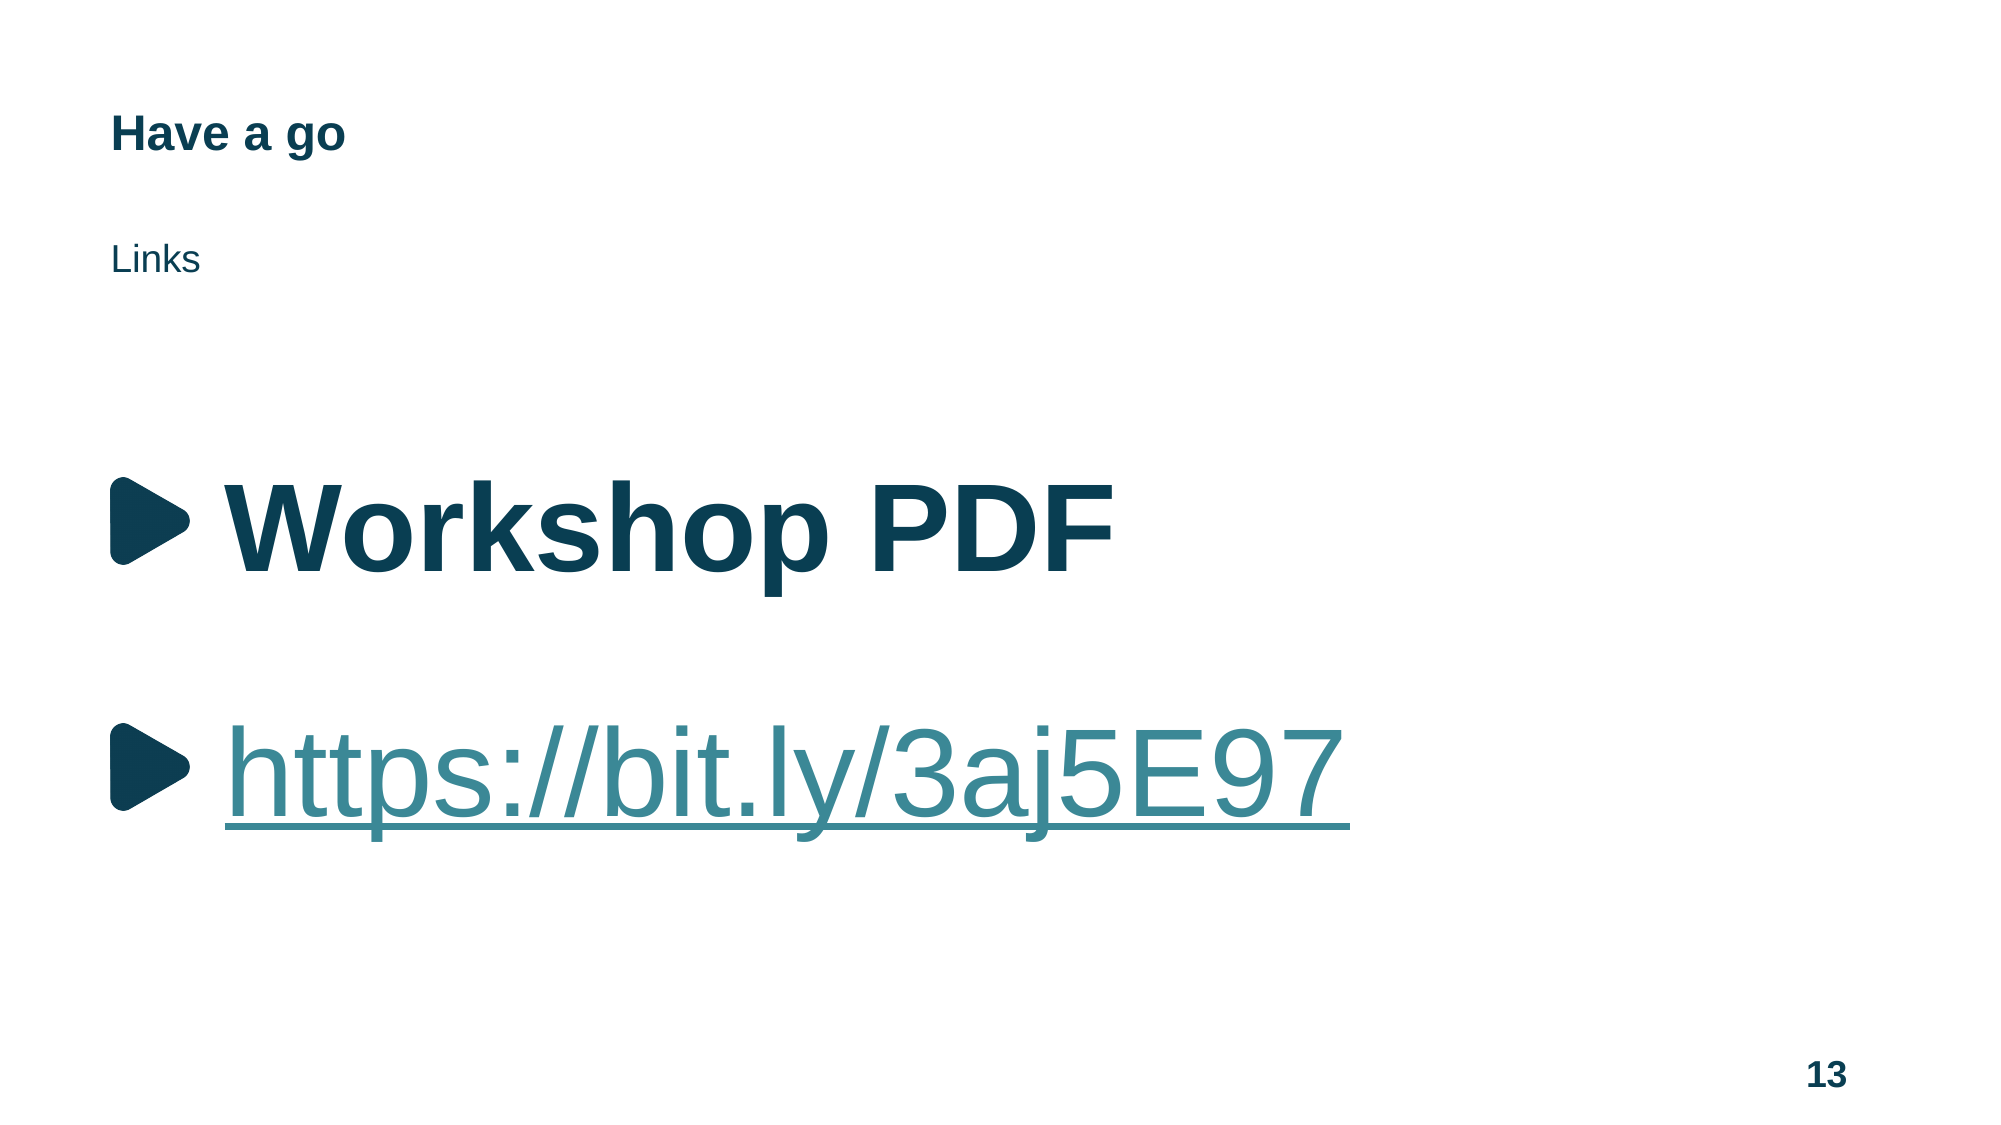

# Have a go
Links
 Workshop PDF
 https://bit.ly/3aj5E97

13